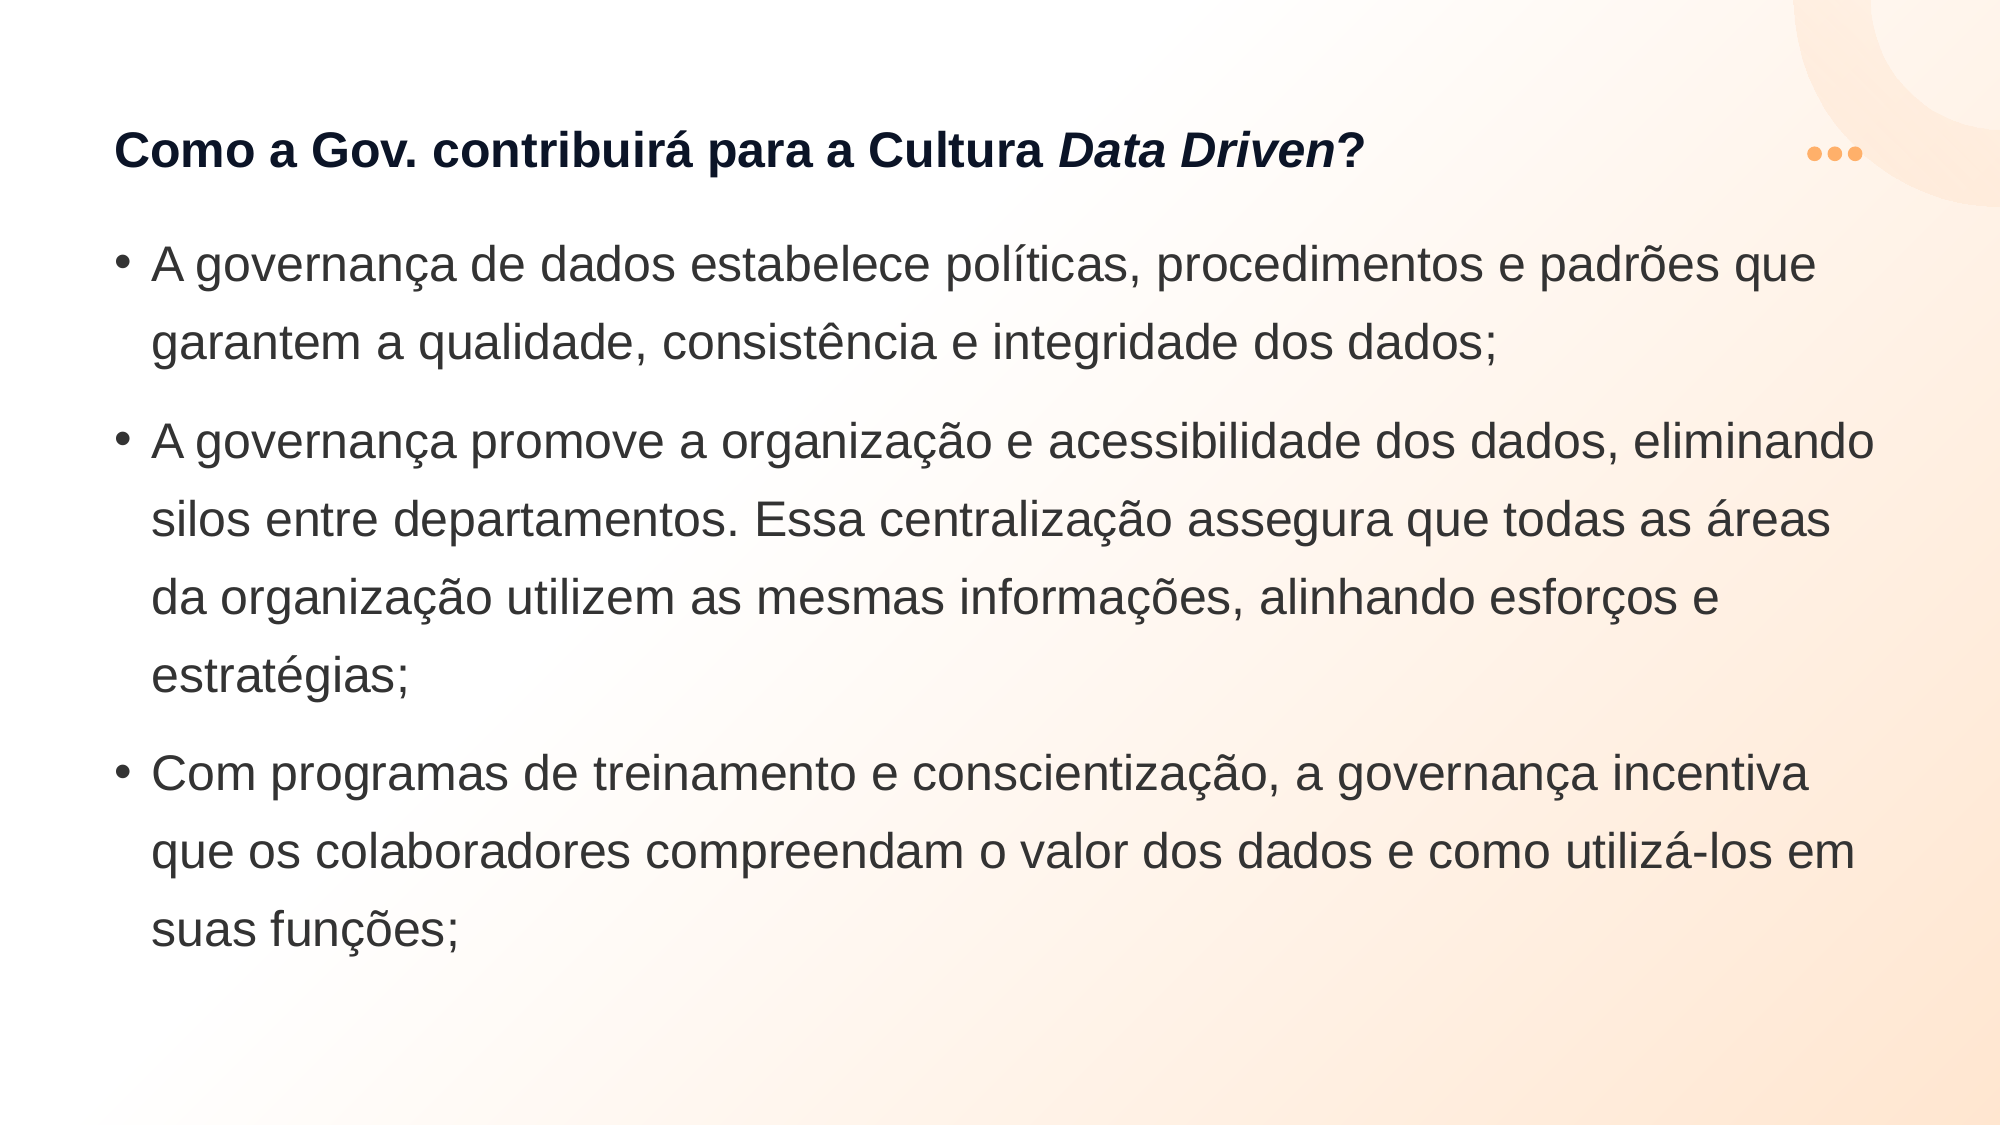

# Como a Gov. contribuirá para a Cultura Data Driven?
A governança de dados estabelece políticas, procedimentos e padrões que garantem a qualidade, consistência e integridade dos dados;
A governança promove a organização e acessibilidade dos dados, eliminando silos entre departamentos. Essa centralização assegura que todas as áreas da organização utilizem as mesmas informações, alinhando esforços e estratégias;
Com programas de treinamento e conscientização, a governança incentiva que os colaboradores compreendam o valor dos dados e como utilizá-los em suas funções;